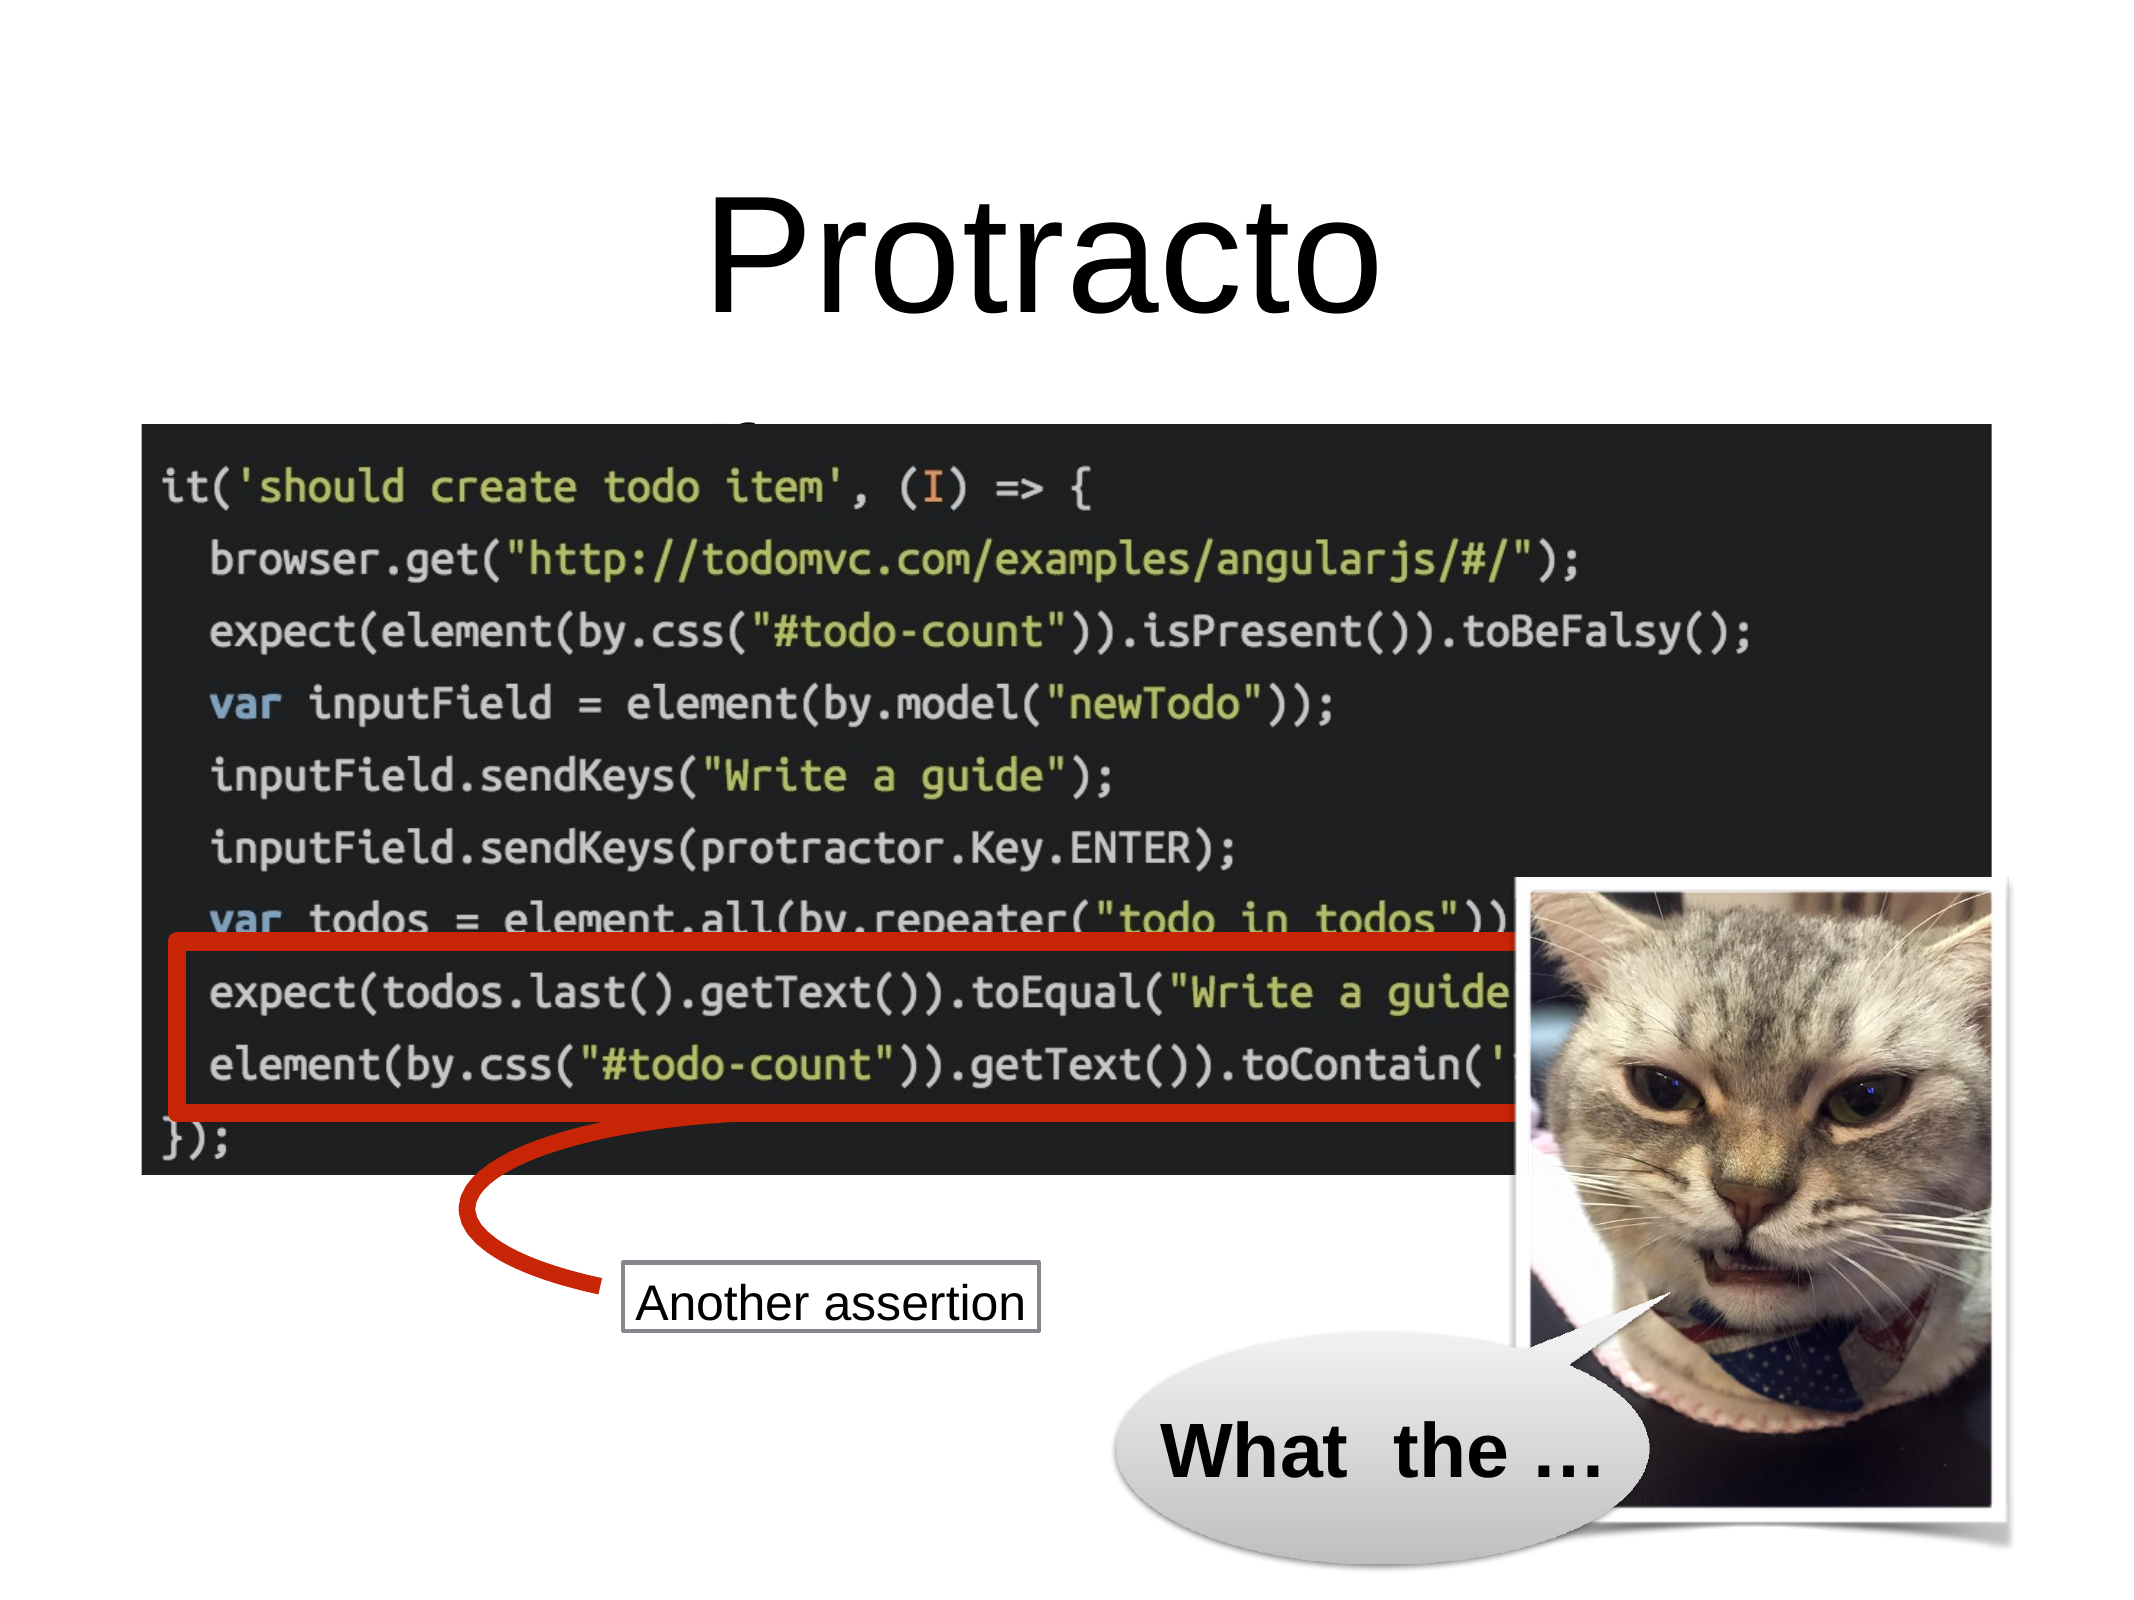

# Protractor

Another assertion
What	the	…